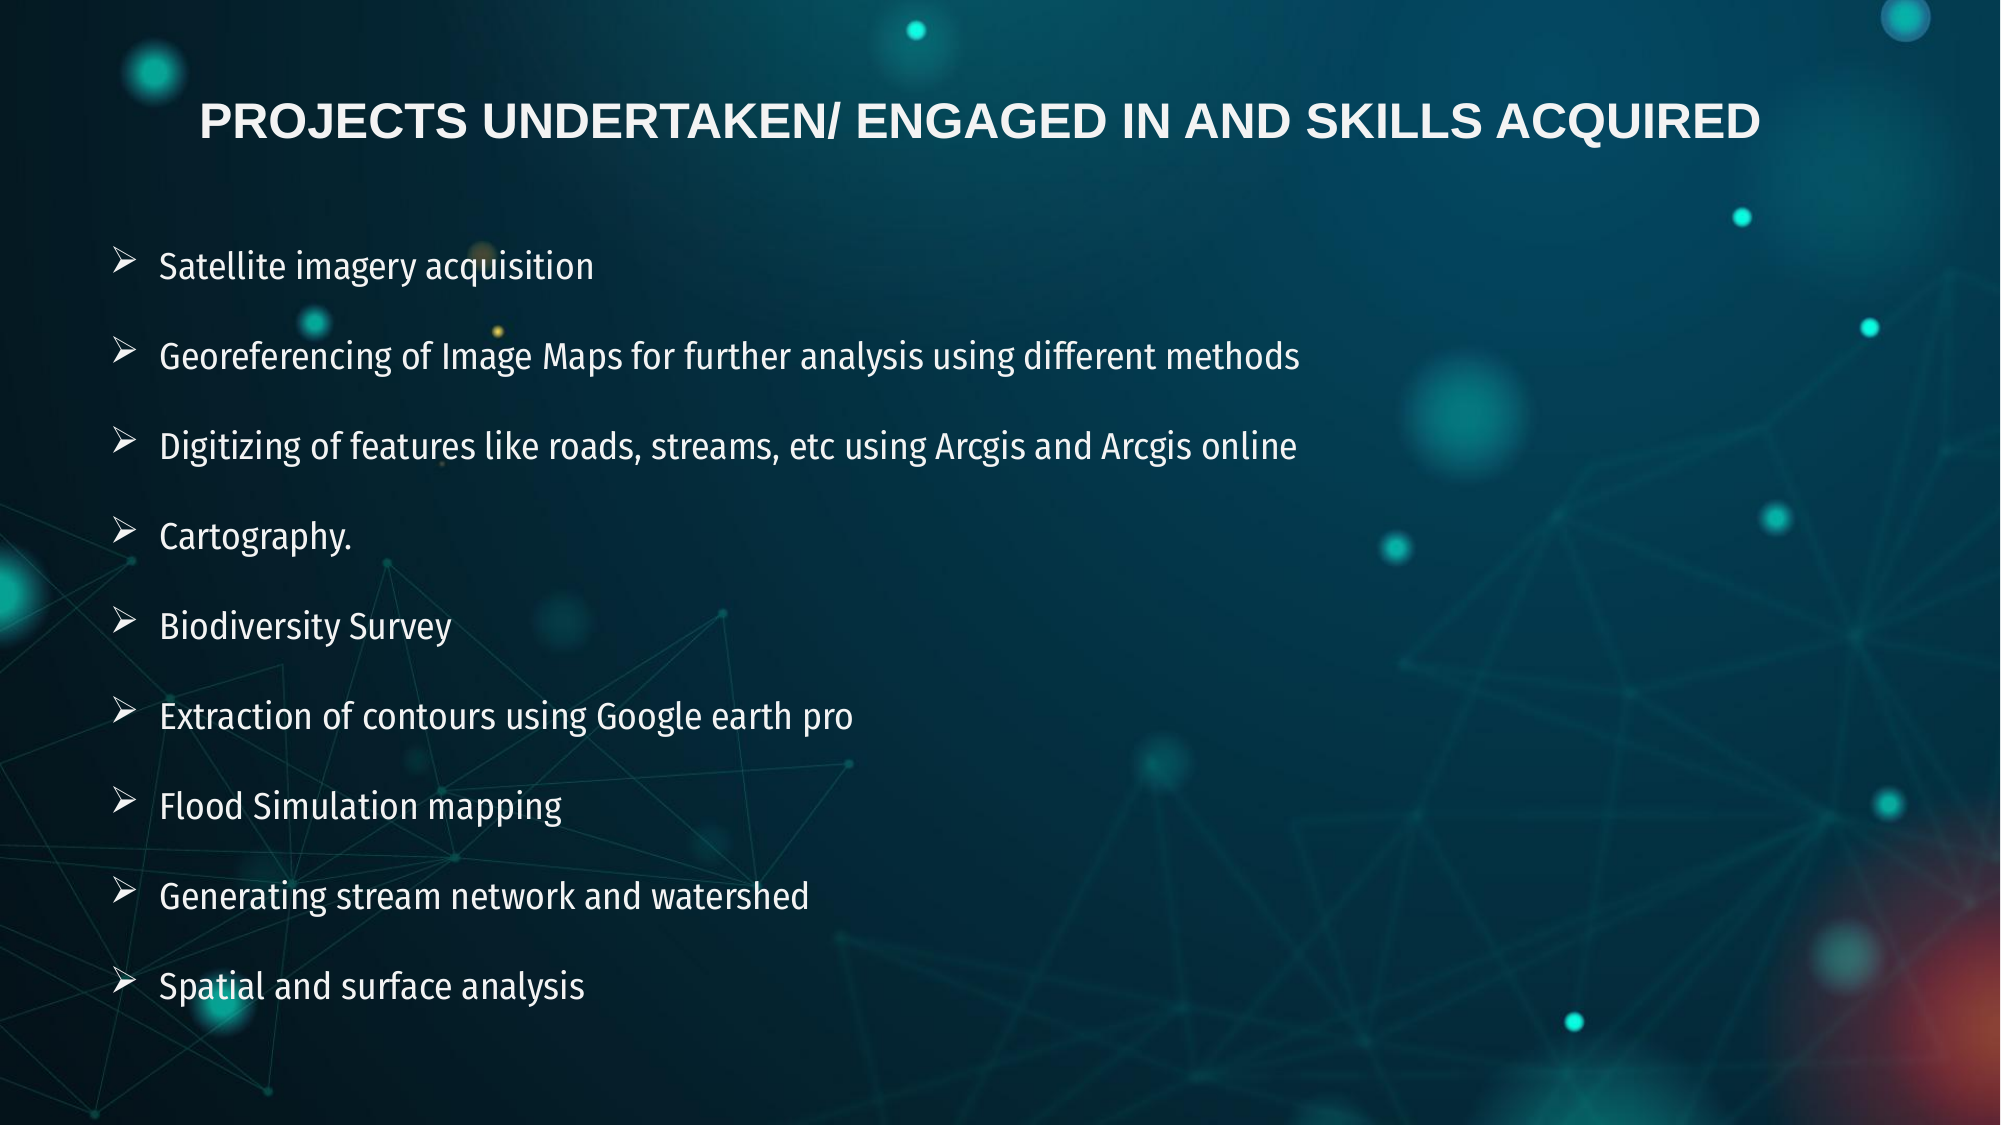

PROJECTS UNDERTAKEN/ ENGAGED IN AND SKILLS ACQUIRED
Satellite imagery acquisition
Georeferencing of Image Maps for further analysis using different methods
Digitizing of features like roads, streams, etc using Arcgis and Arcgis online
Cartography.
Biodiversity Survey
Extraction of contours using Google earth pro
Flood Simulation mapping
Generating stream network and watershed
Spatial and surface analysis